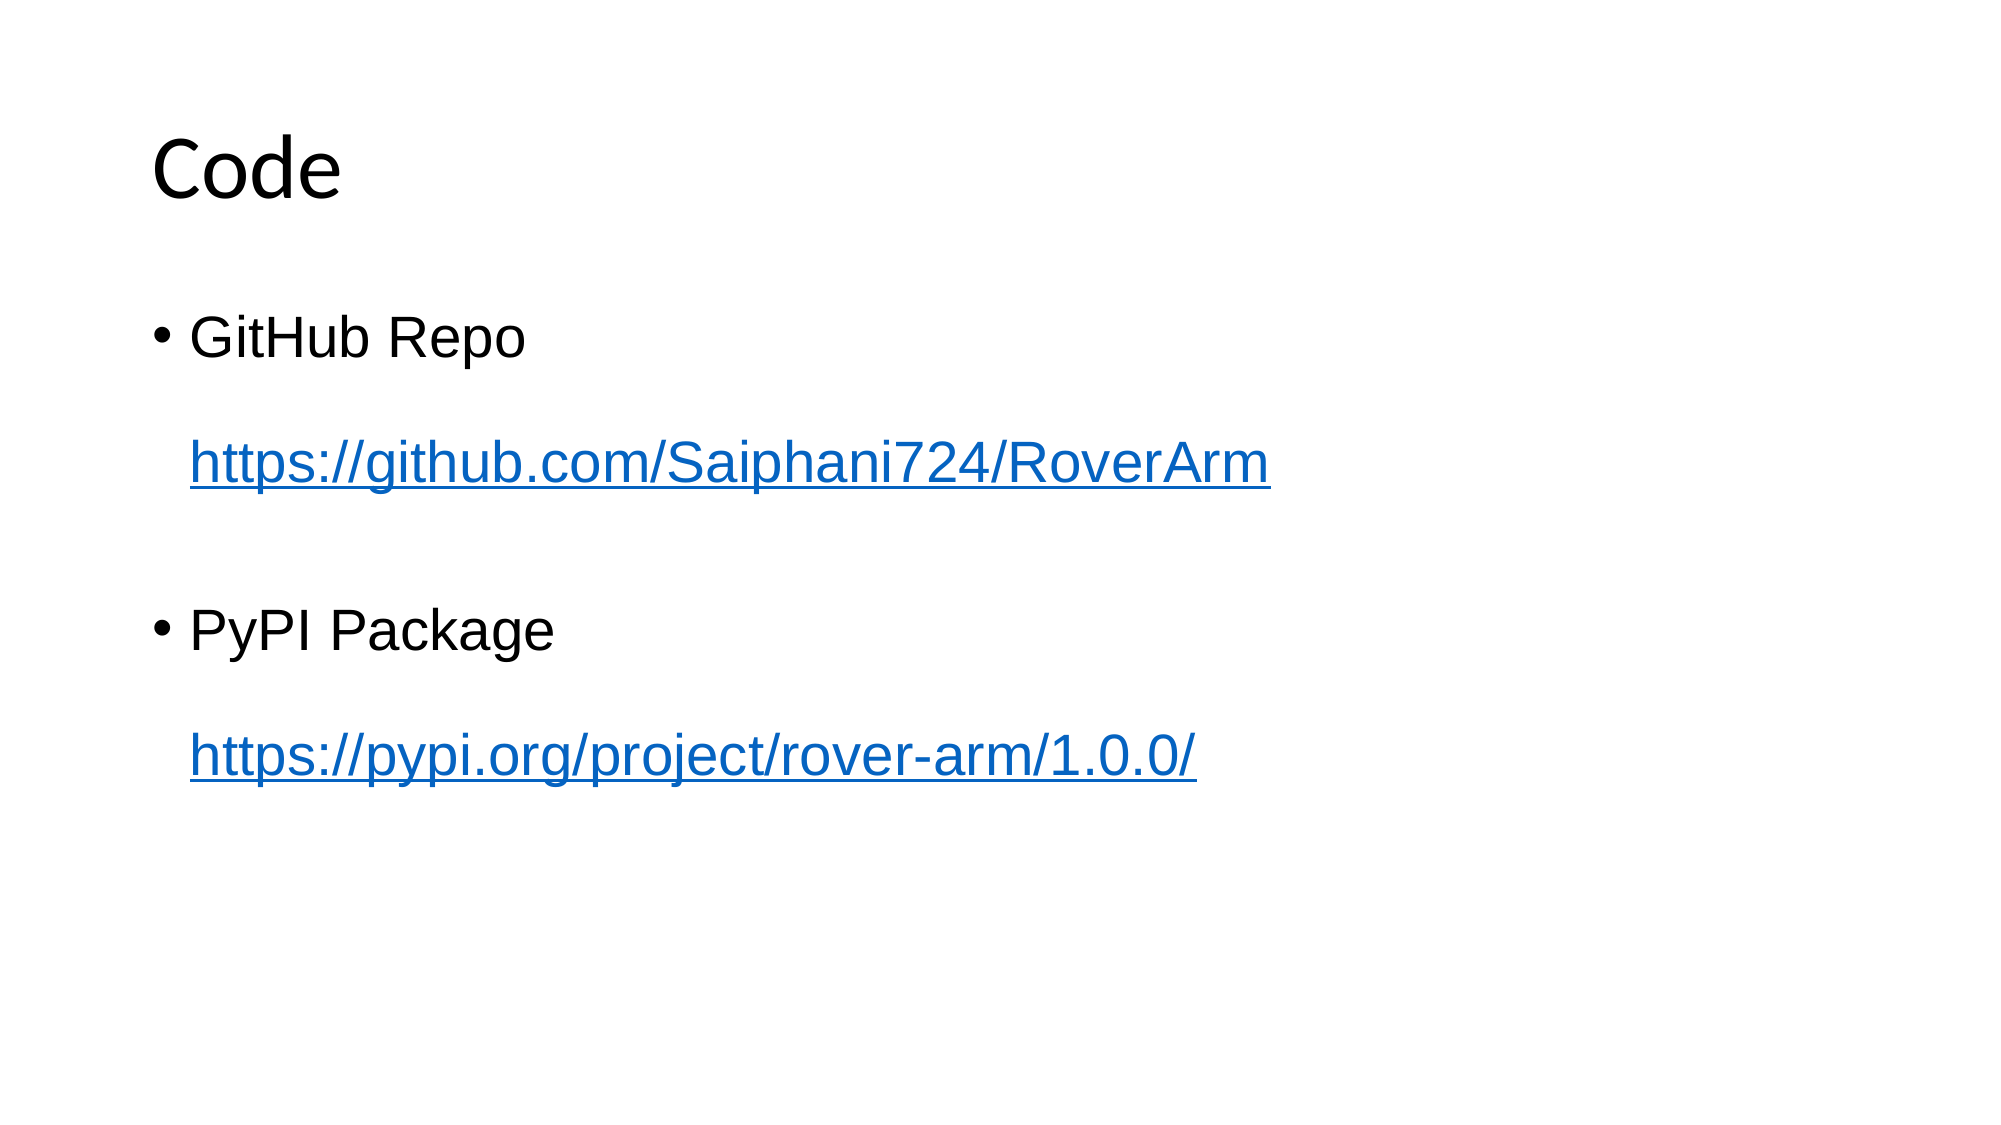

# Code
GitHub Repo
https://github.com/Saiphani724/RoverArm

PyPI Package
https://pypi.org/project/rover-arm/1.0.0/